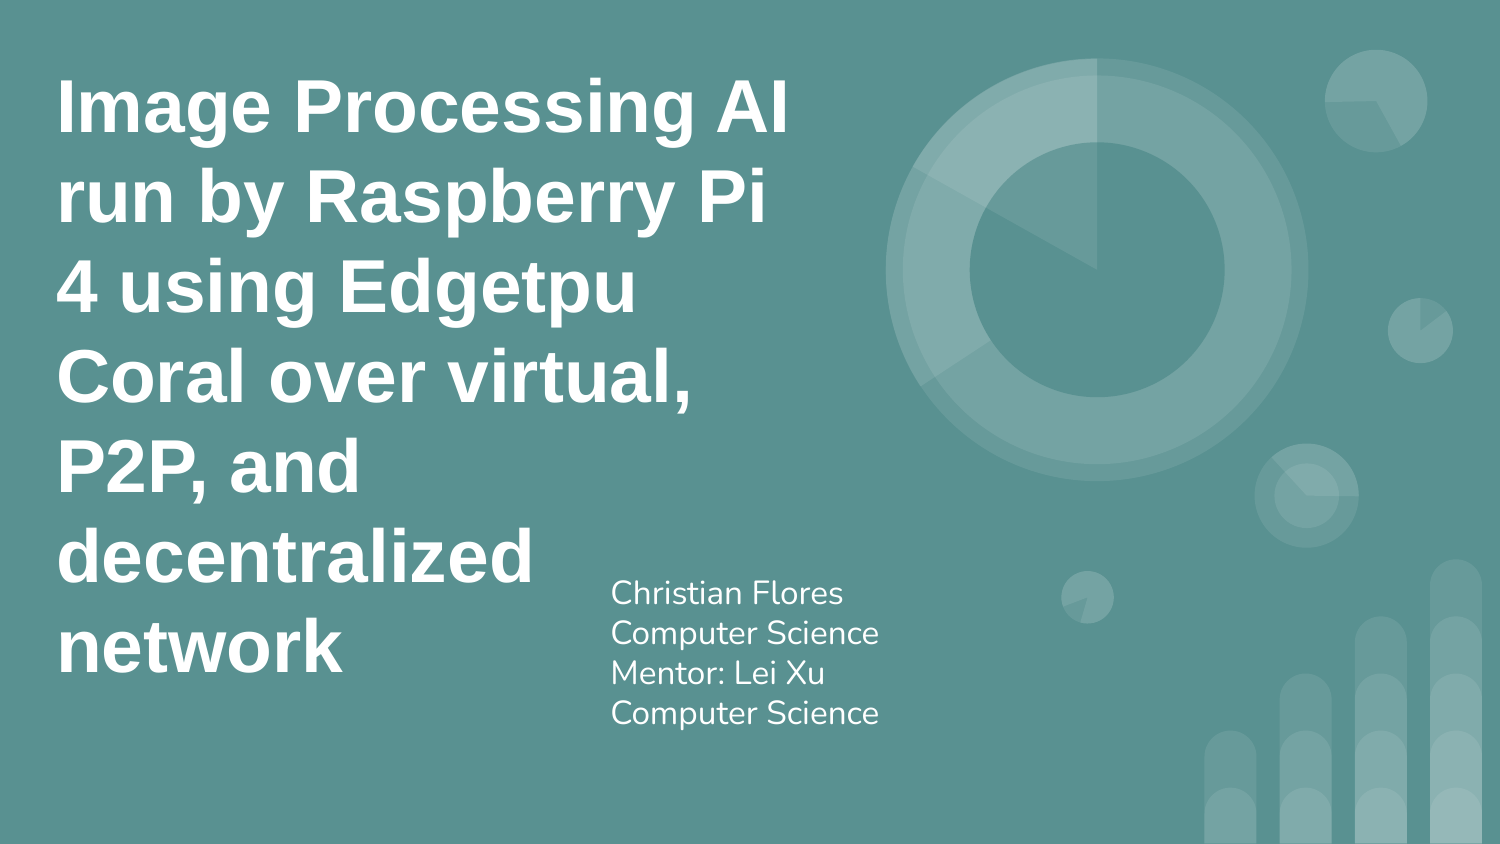

# Image Processing AI run by Raspberry Pi 4 using Edgetpu Coral over virtual, P2P, and decentralized network
Christian Flores
Computer Science
Mentor: Lei Xu
Computer Science